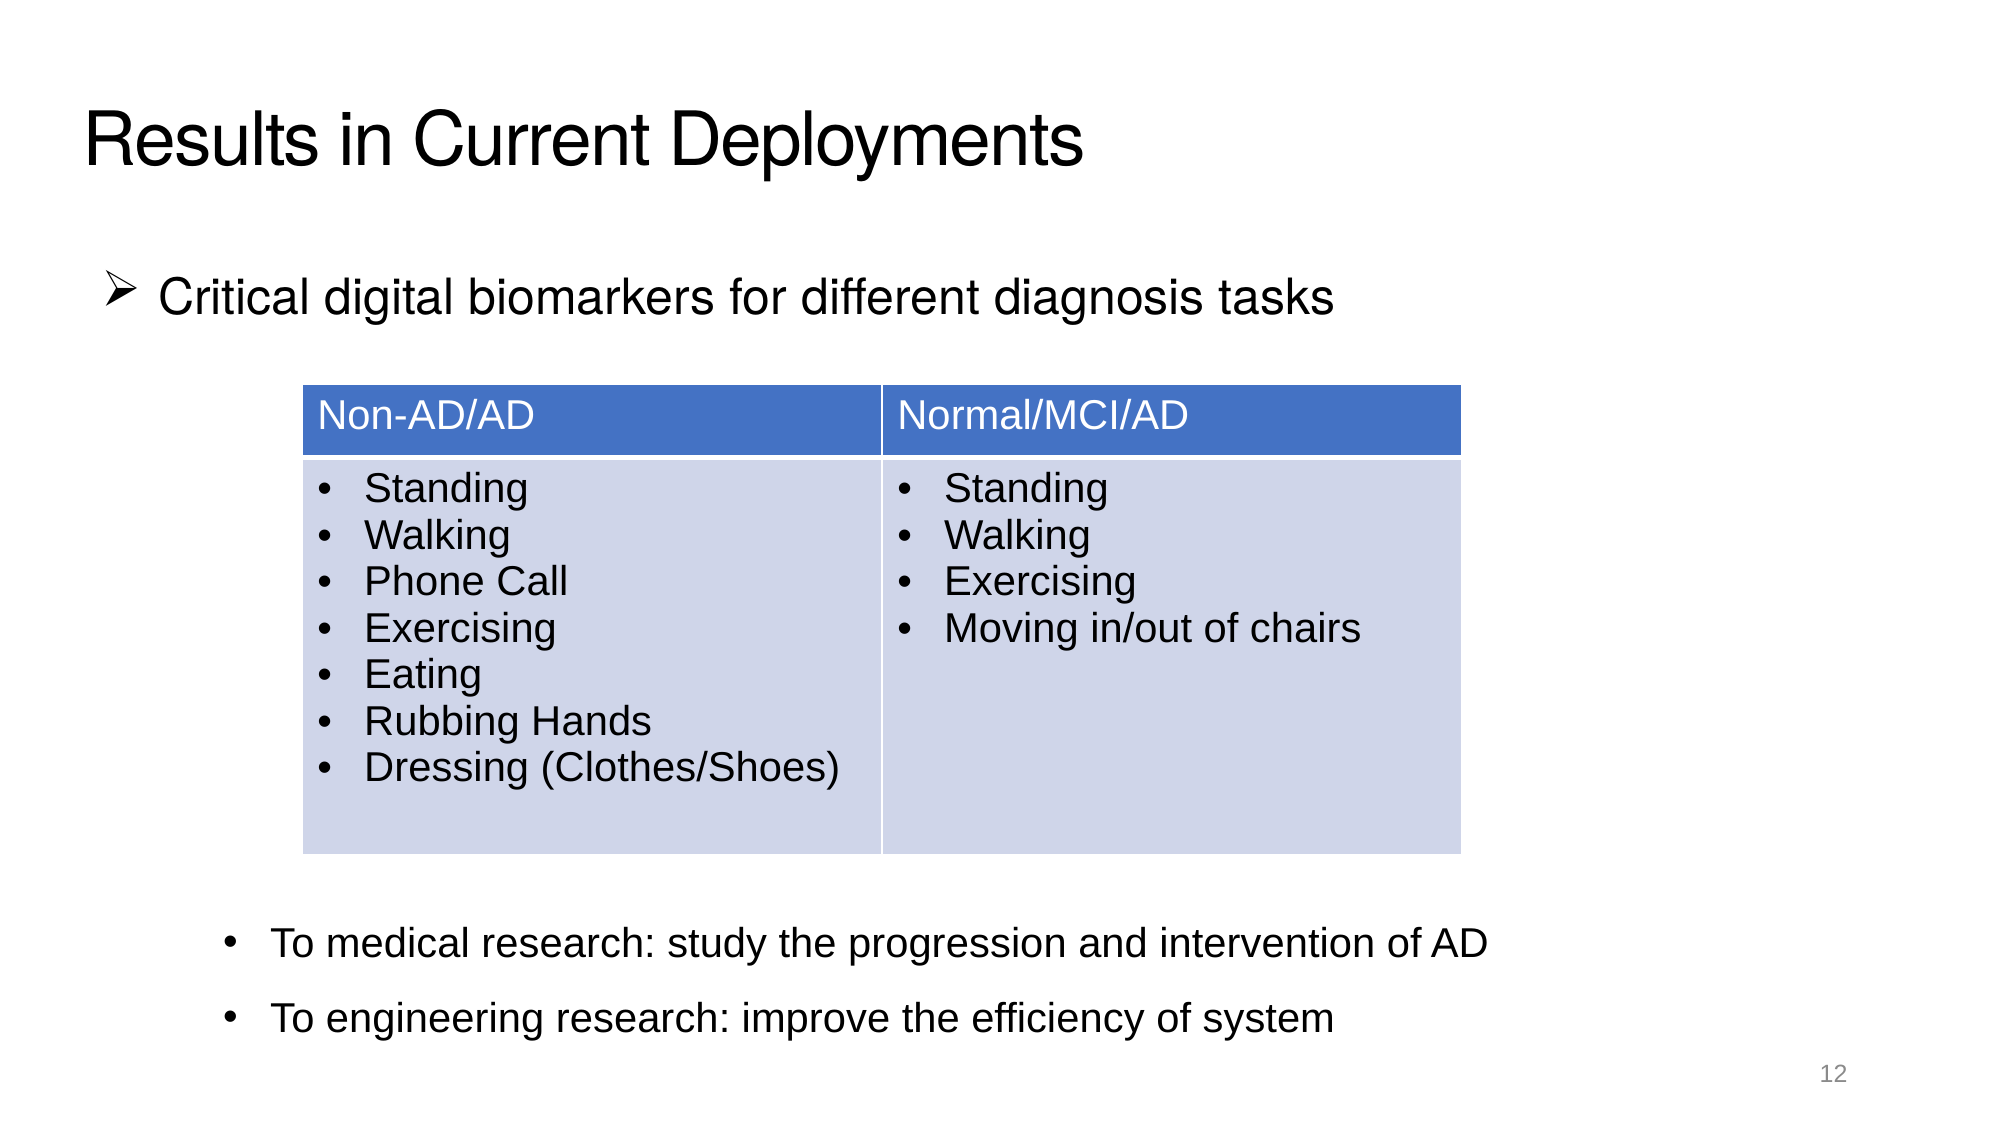

# Results in Current Deployments
Critical digital biomarkers for different diagnosis tasks
| Non-AD/AD | Normal/MCI/AD |
| --- | --- |
| Standing Walking Phone Call Exercising Eating Rubbing Hands Dressing (Clothes/Shoes) | Standing Walking Exercising Moving in/out of chairs |
To medical research: study the progression and intervention of AD
To engineering research: improve the efficiency of system
12